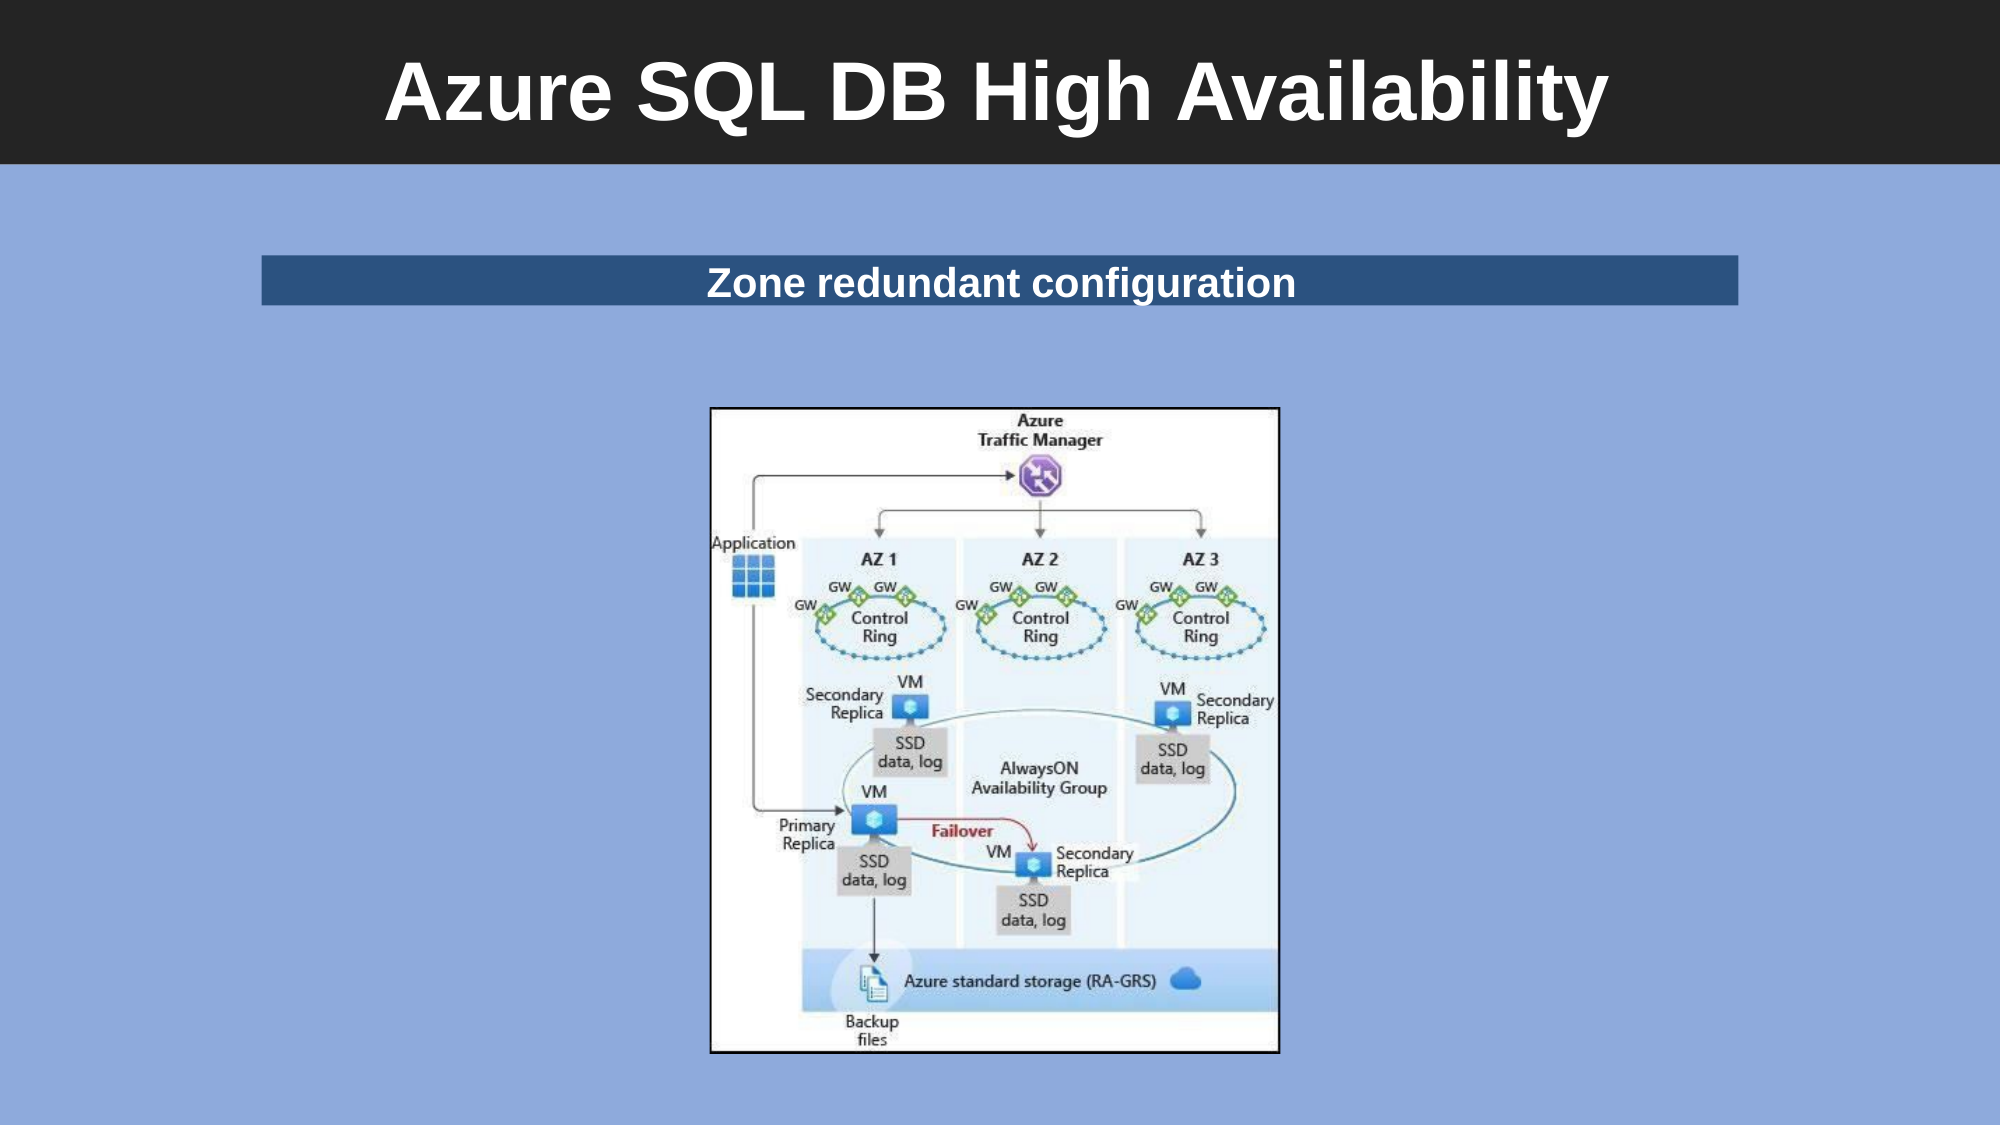

# Azure SQL DB High Availability
Zone redundant configuration